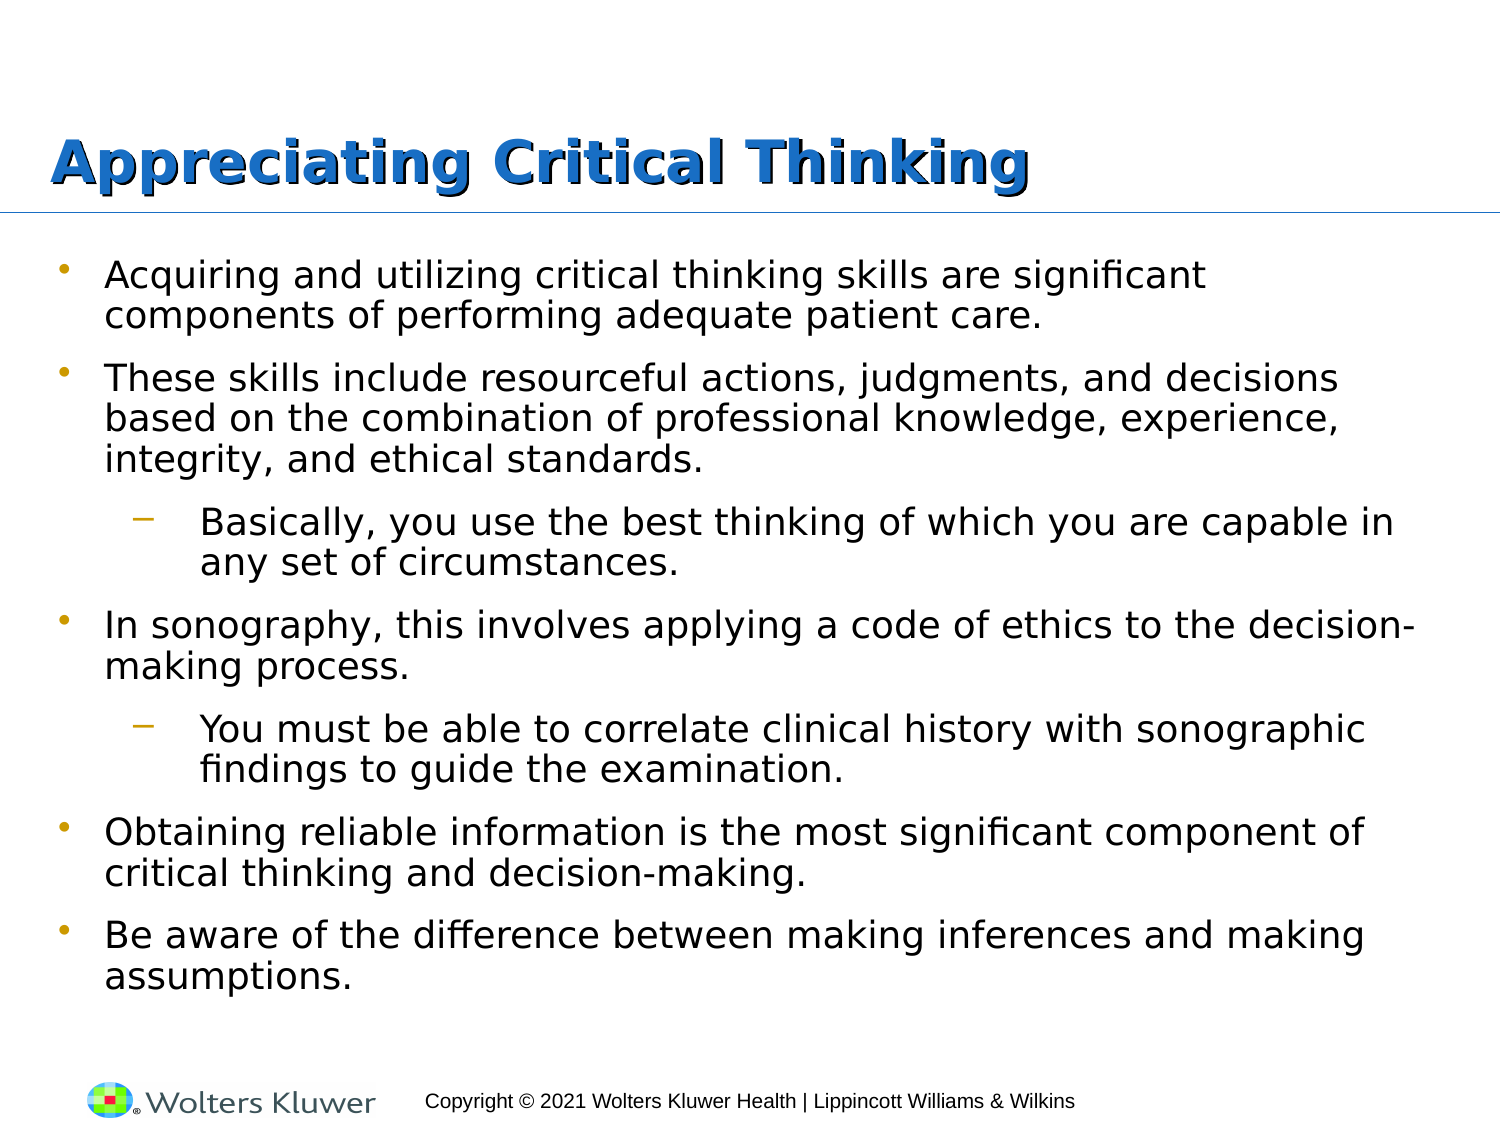

# Appreciating Critical Thinking
Acquiring and utilizing critical thinking skills are significant components of performing adequate patient care.
These skills include resourceful actions, judgments, and decisions based on the combination of professional knowledge, experience, integrity, and ethical standards.
Basically, you use the best thinking of which you are capable in any set of circumstances.
In sonography, this involves applying a code of ethics to the decision-making process.
You must be able to correlate clinical history with sonographic findings to guide the examination.
Obtaining reliable information is the most significant component of critical thinking and decision-making.
Be aware of the difference between making inferences and making assumptions.